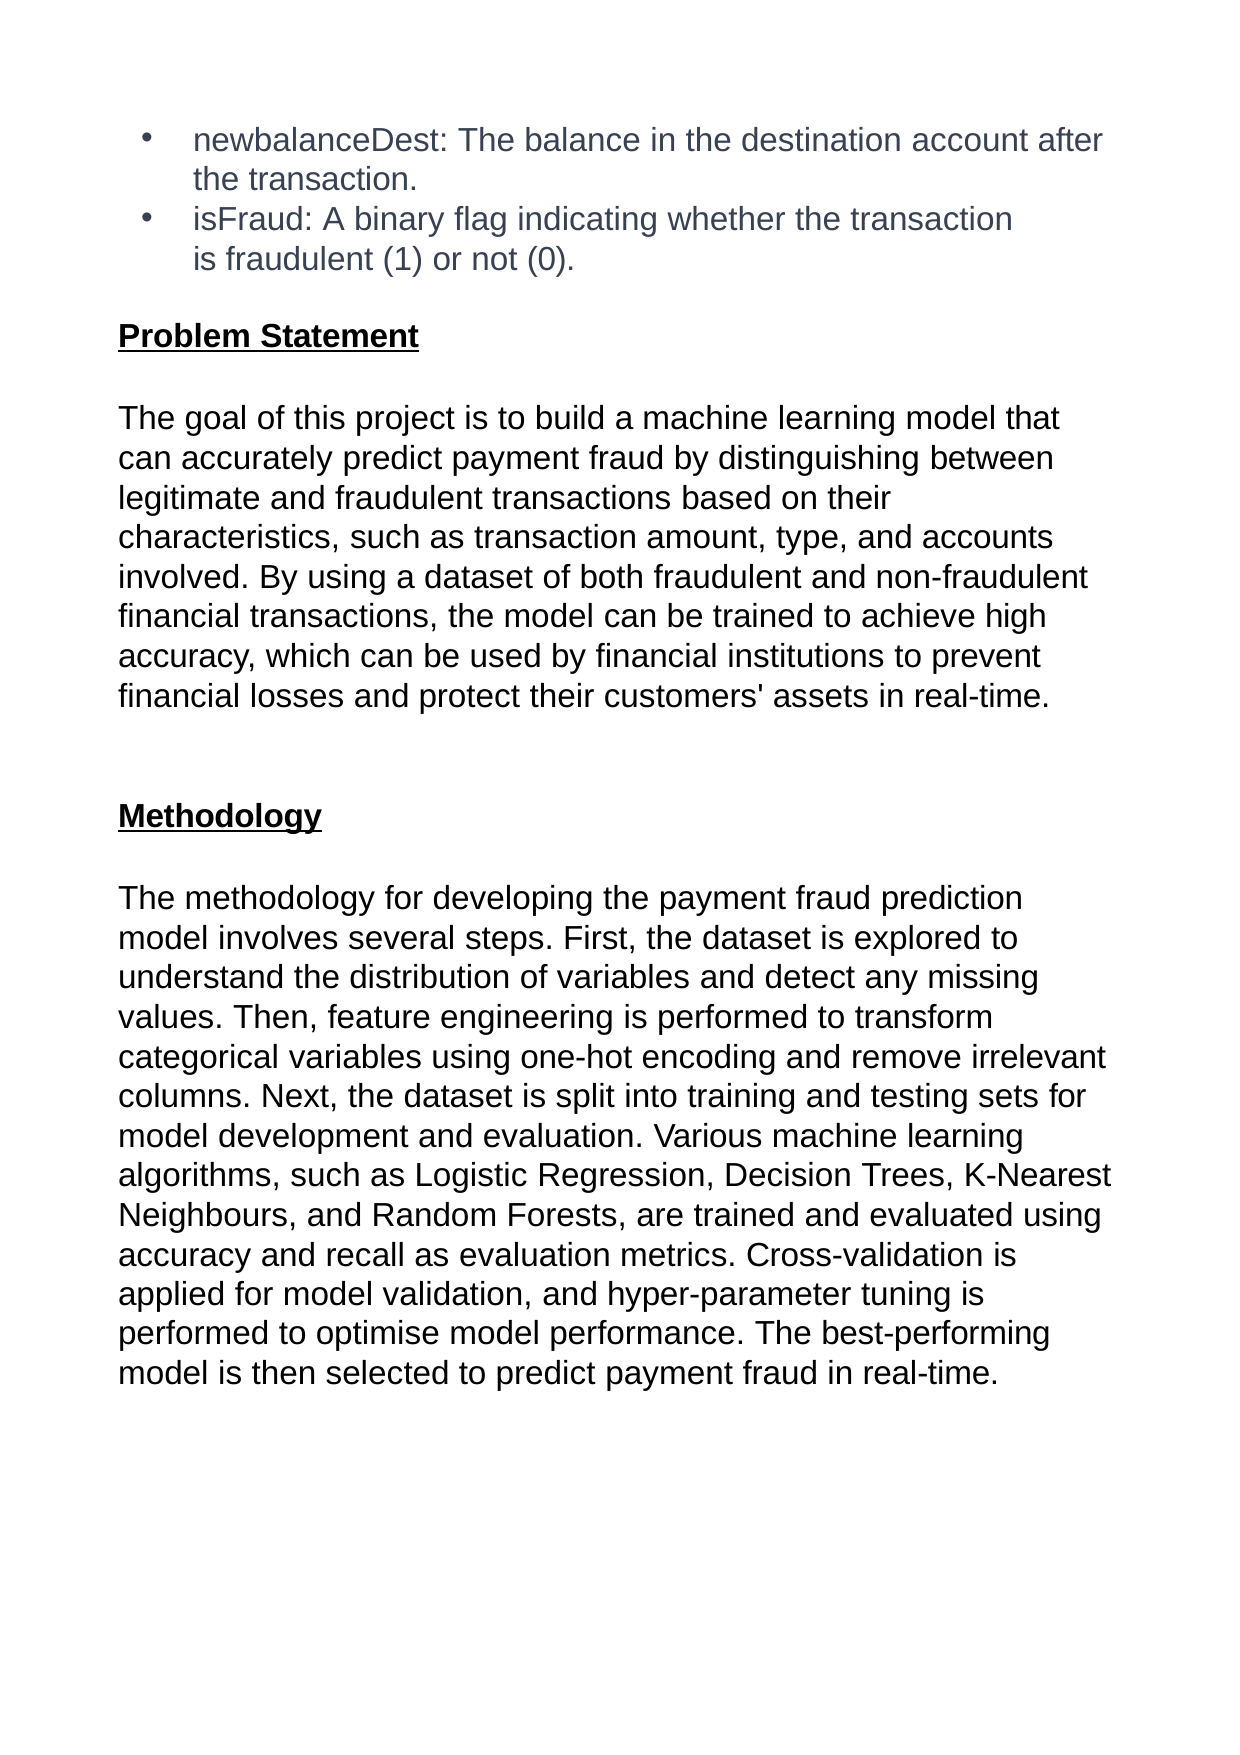

•
newbalanceDest: The balance in the destination account after the transaction.
isFraud: A binary flag indicating whether the transaction is fraudulent (1) or not (0).
•
Problem Statement

The goal of this project is to build a machine learning model that can accurately predict payment fraud by distinguishing between legitimate and fraudulent transactions based on their characteristics, such as transaction amount, type, and accounts involved. By using a dataset of both fraudulent and non-fraudulent financial transactions, the model can be trained to achieve high accuracy, which can be used by financial institutions to prevent financial losses and protect their customers' assets in real-time.

Methodology

The methodology for developing the payment fraud prediction model involves several steps. First, the dataset is explored to understand the distribution of variables and detect any missing values. Then, feature engineering is performed to transform categorical variables using one-hot encoding and remove irrelevant columns. Next, the dataset is split into training and testing sets for model development and evaluation. Various machine learning algorithms, such as Logistic Regression, Decision Trees, K-Nearest Neighbours, and Random Forests, are trained and evaluated using accuracy and recall as evaluation metrics. Cross-validation is applied for model validation, and hyper-parameter tuning is performed to optimise model performance. The best-performing model is then selected to predict payment fraud in real-time.